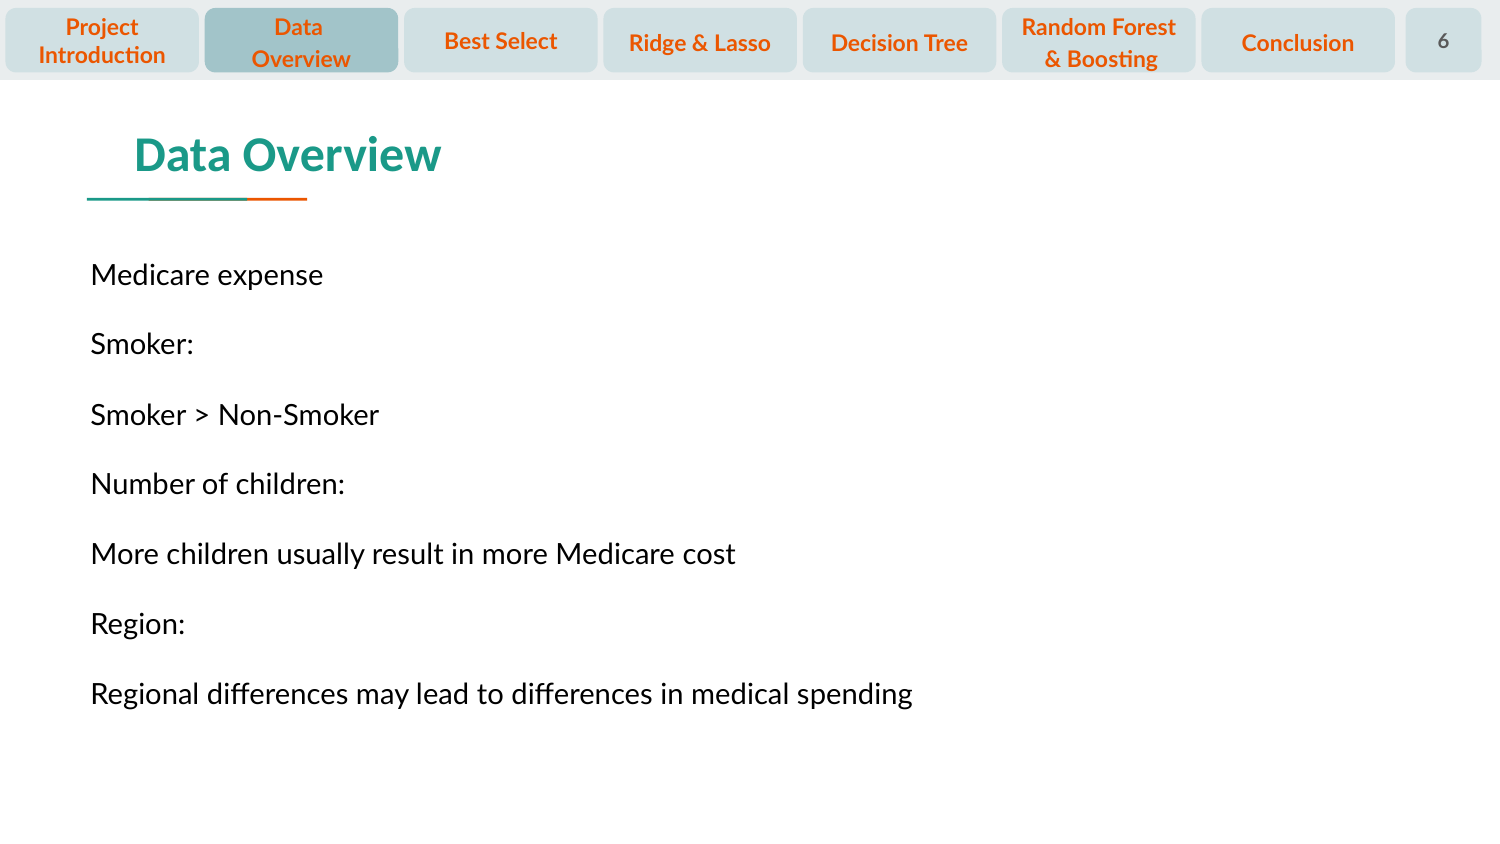

Project Introduction
Data  Overview
Best Select
Ridge & Lasso
Decision Tree
Random Forest  & Boosting
Conclusion

6
# Data Overview
Medicare expense

Smoker:

Smoker > Non-Smoker

Number of children:

More children usually result in more Medicare cost

Region:

Regional differences may lead to differences in medical spending